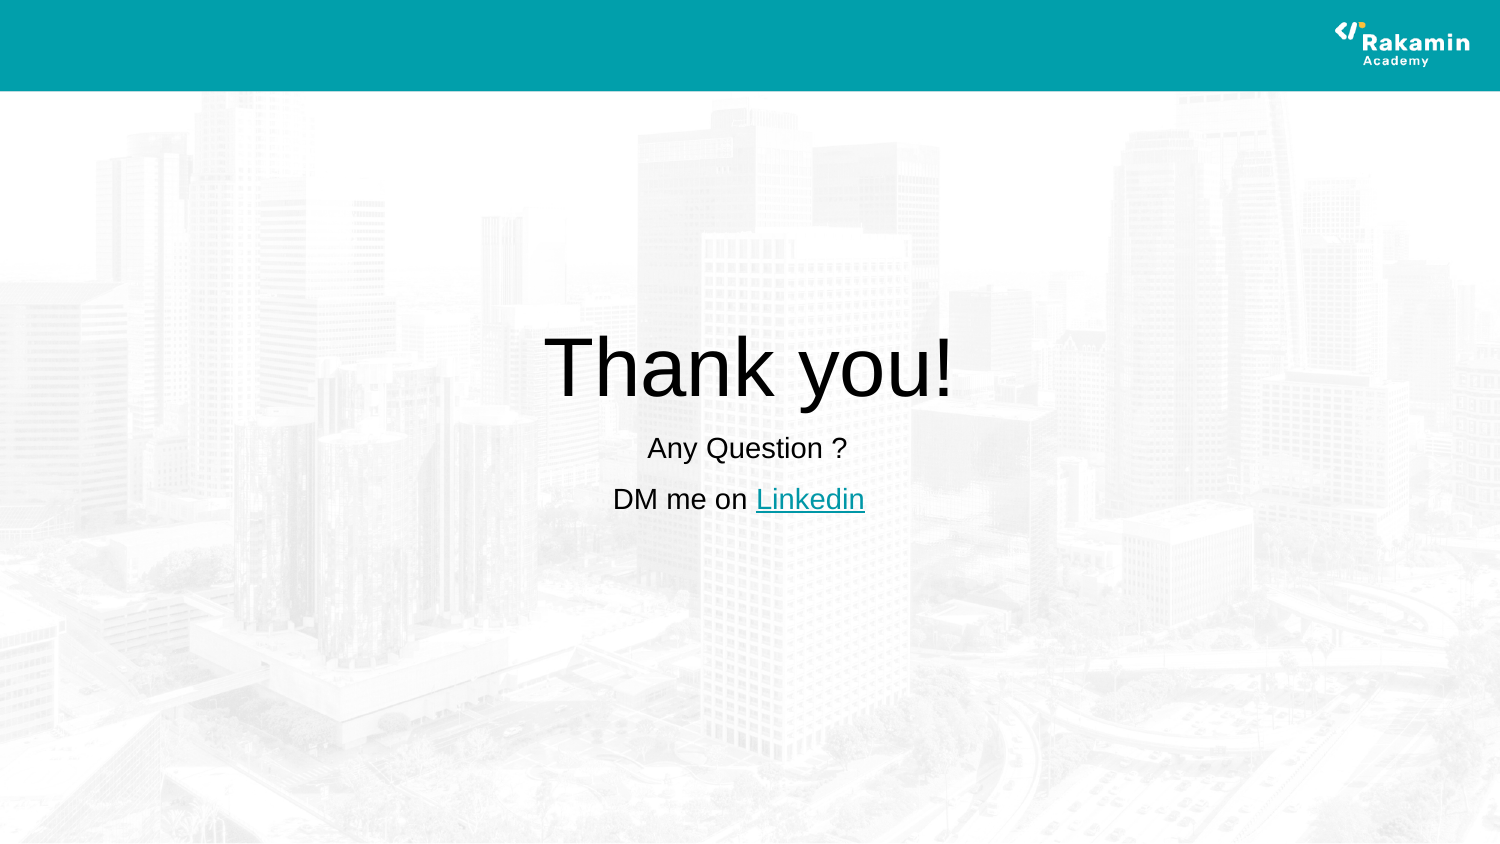

#
Thank you!
Any Question ?
DM me on Linkedin